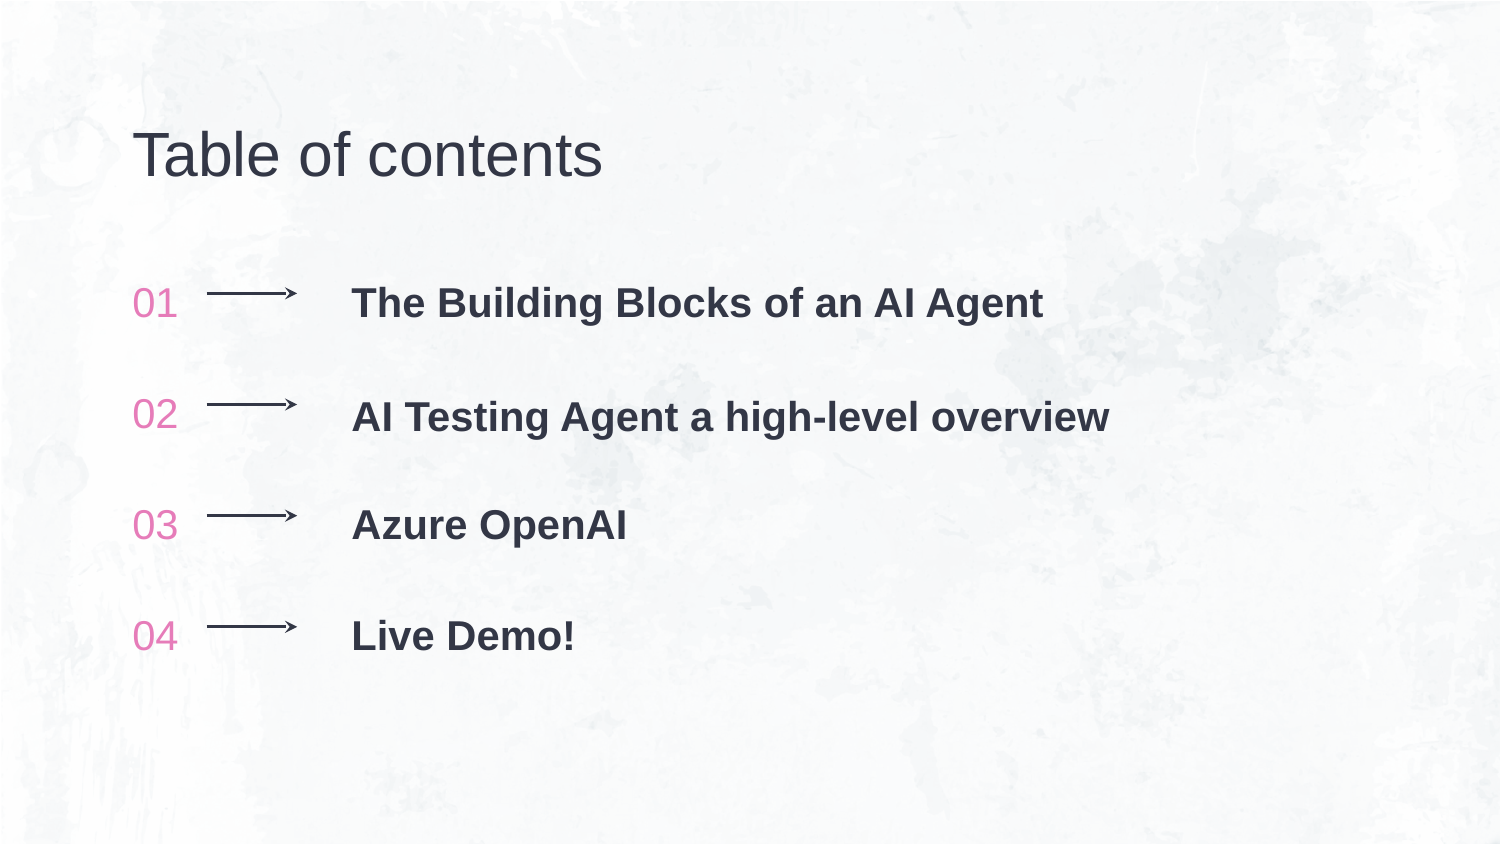

Table of contents
# 01
The Building Blocks of an AI Agent
02
AI Testing Agent a high-level overview
03
Azure OpenAI
04
Live Demo!